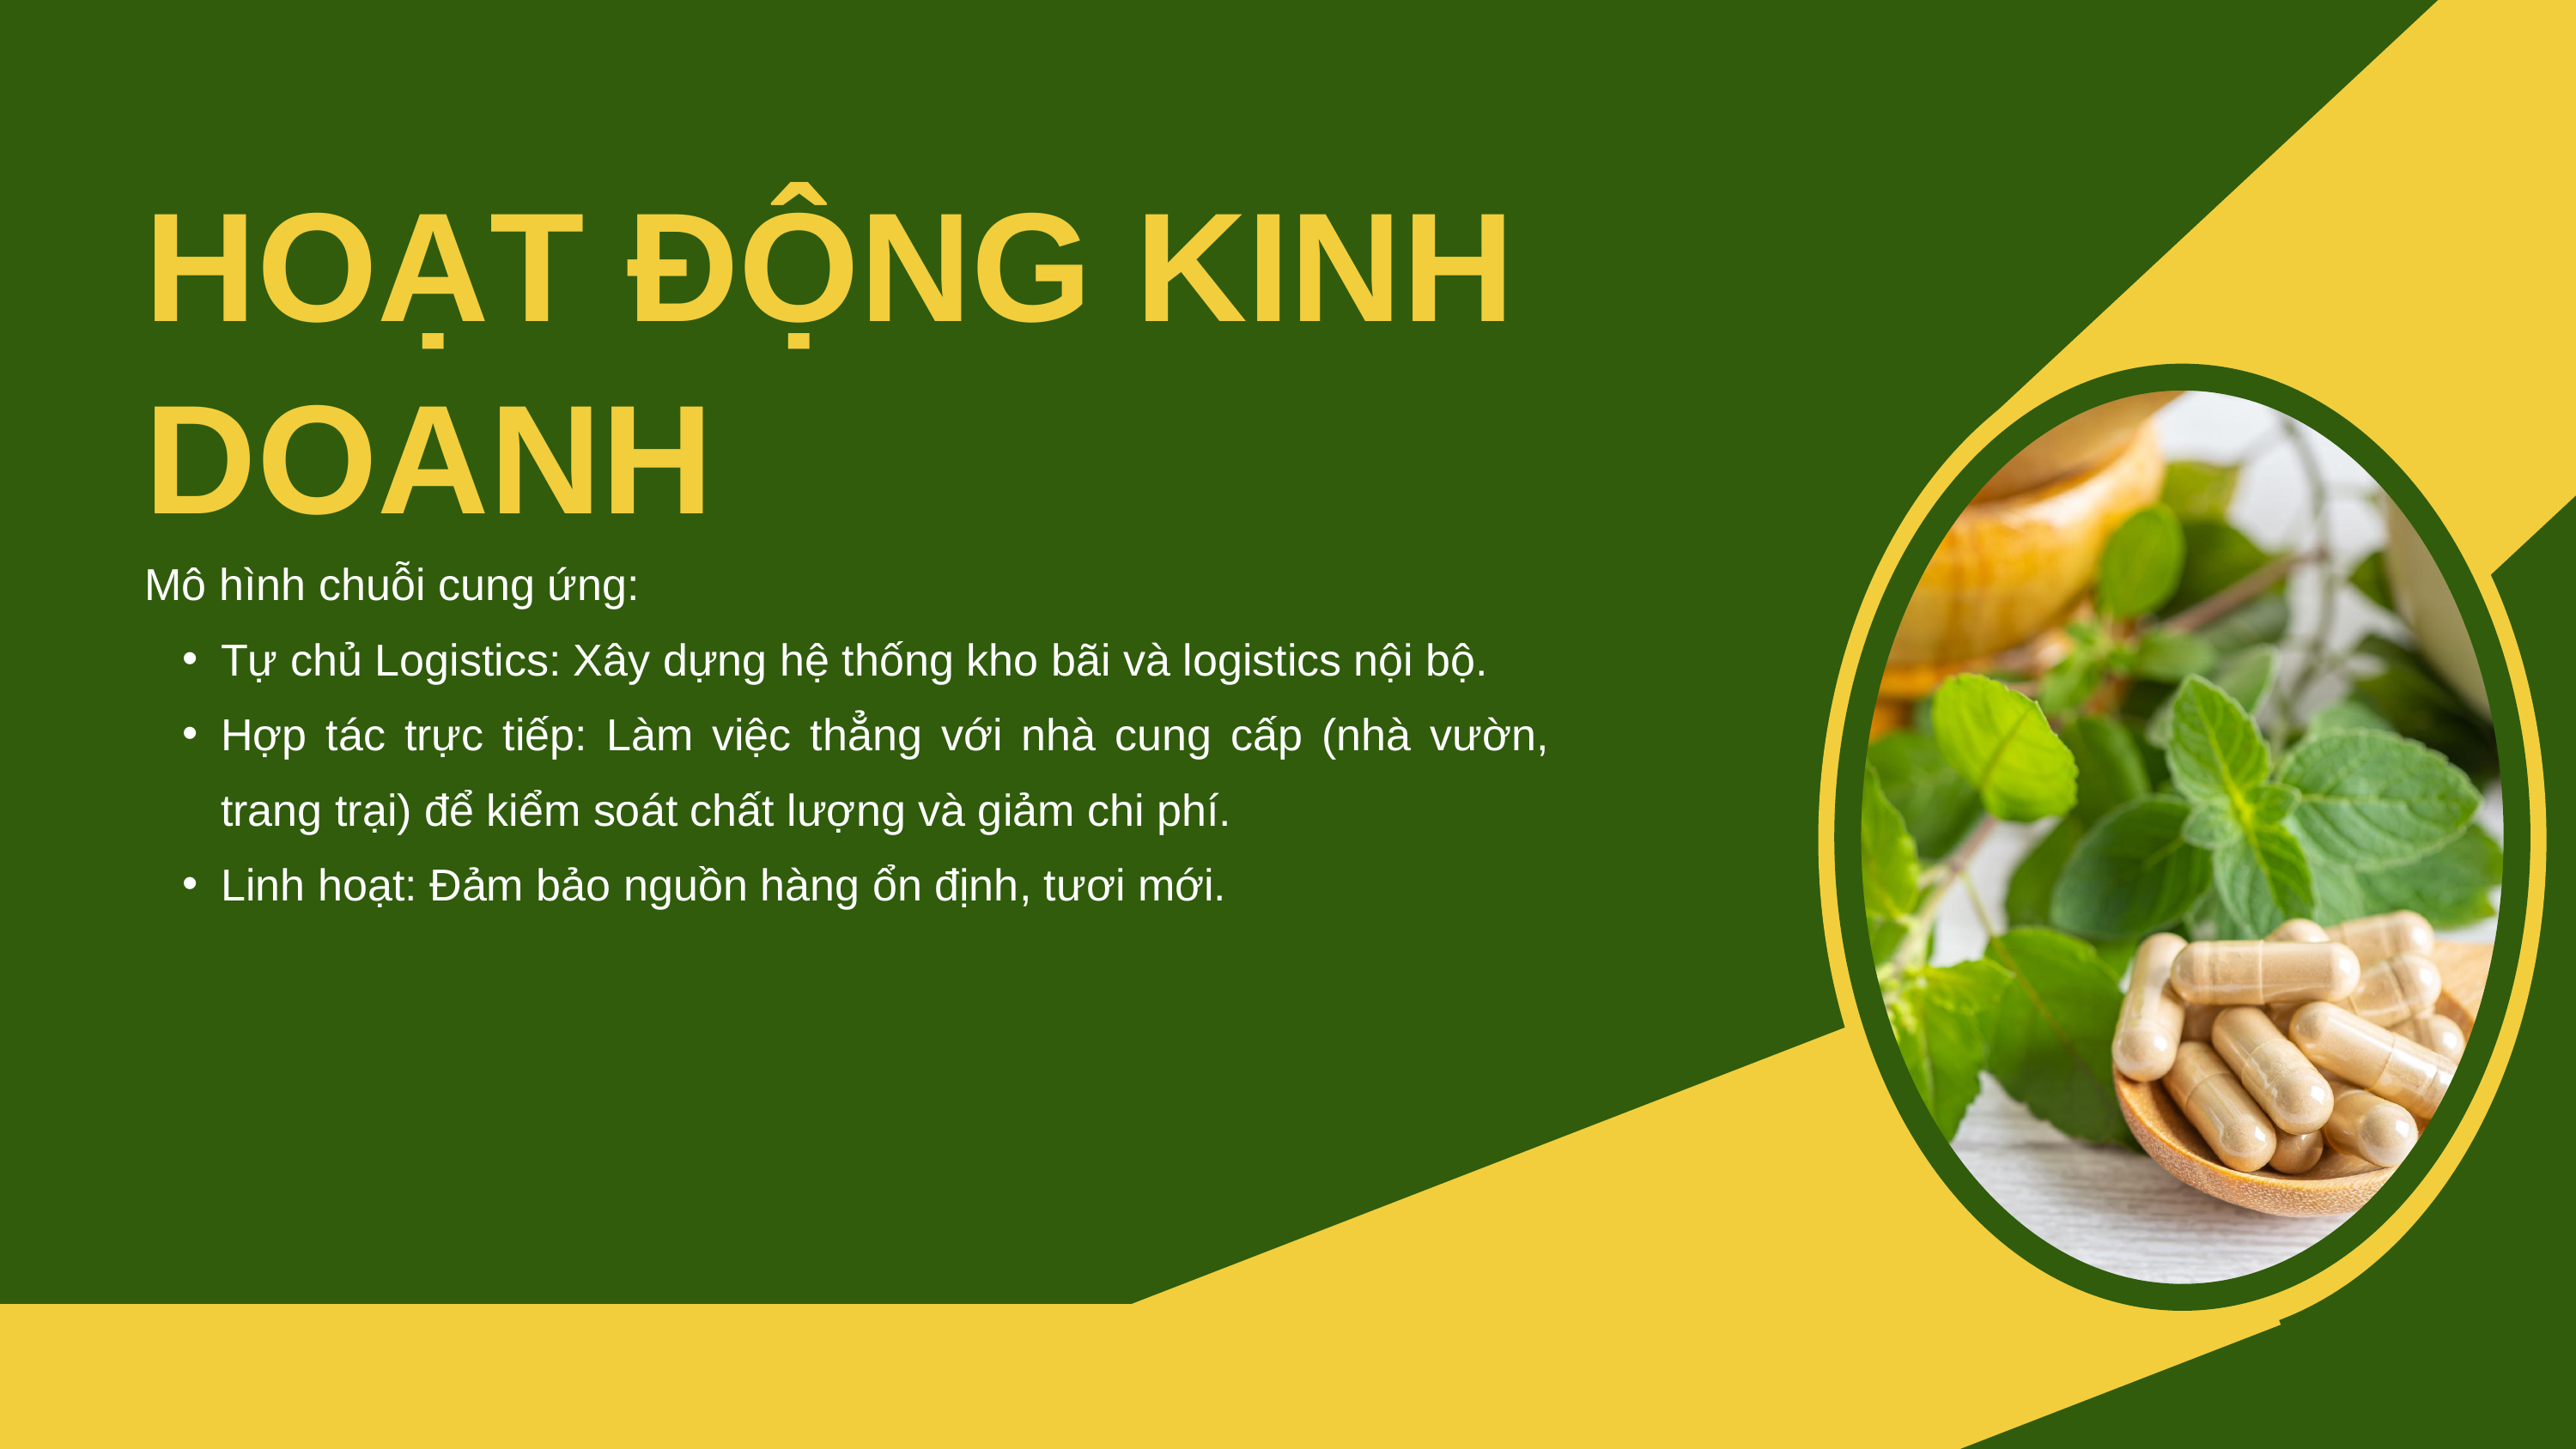

HOẠT ĐỘNG KINH DOANH

Mô hình chuỗi cung ứng:
Tự chủ Logistics: Xây dựng hệ thống kho bãi và logistics nội bộ.
Hợp tác trực tiếp: Làm việc thẳng với nhà cung cấp (nhà vườn, trang trại) để kiểm soát chất lượng và giảm chi phí.
Linh hoạt: Đảm bảo nguồn hàng ổn định, tươi mới.